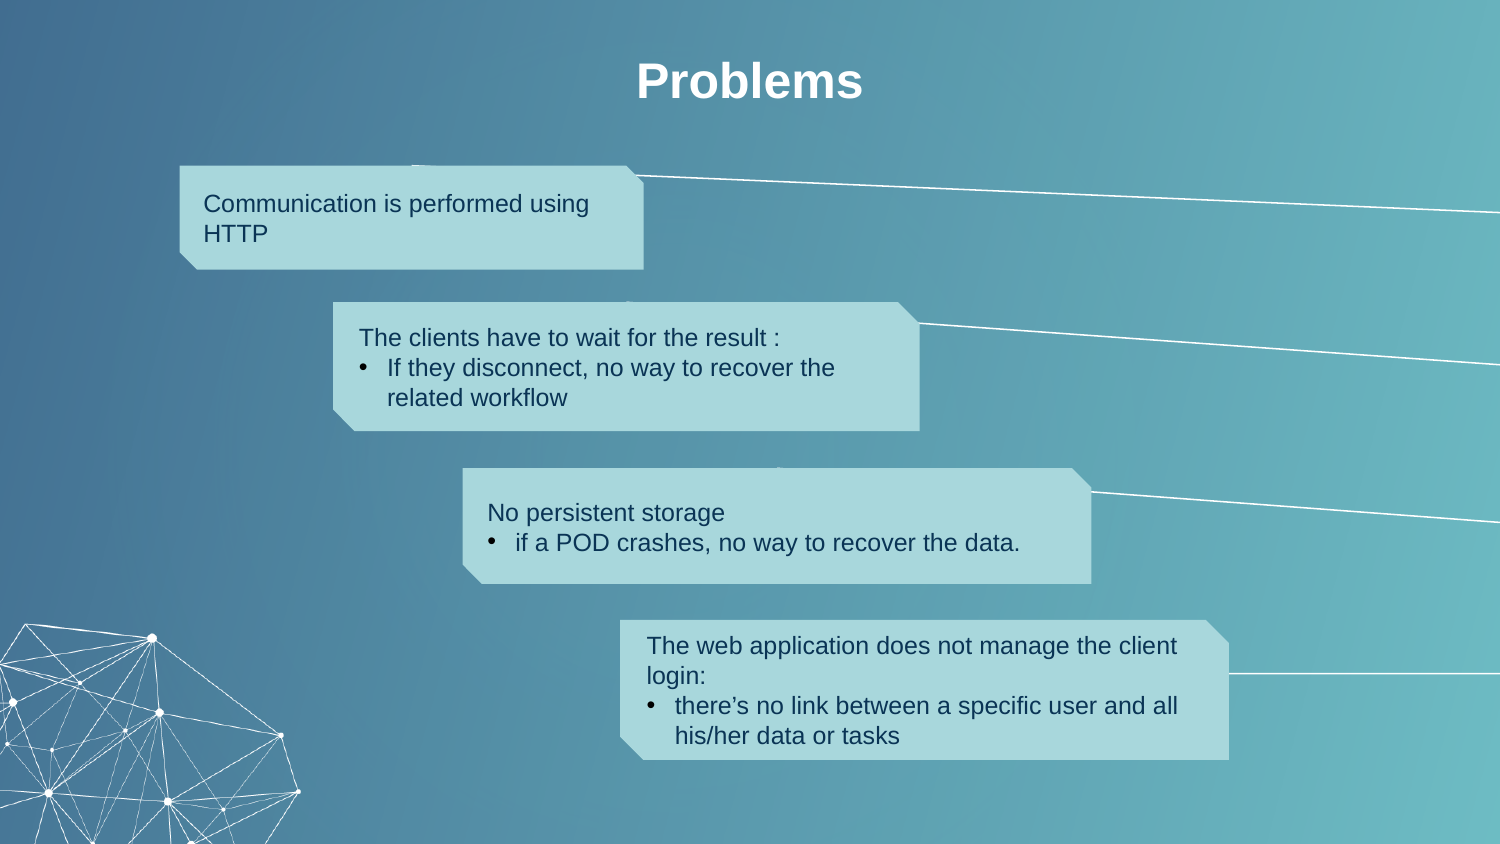

# Problems
Communication is performed using HTTP
The clients have to wait for the result :
If they disconnect, no way to recover the related workflow
No persistent storage
if a POD crashes, no way to recover the data.
The web application does not manage the client login:
there’s no link between a specific user and all his/her data or tasks